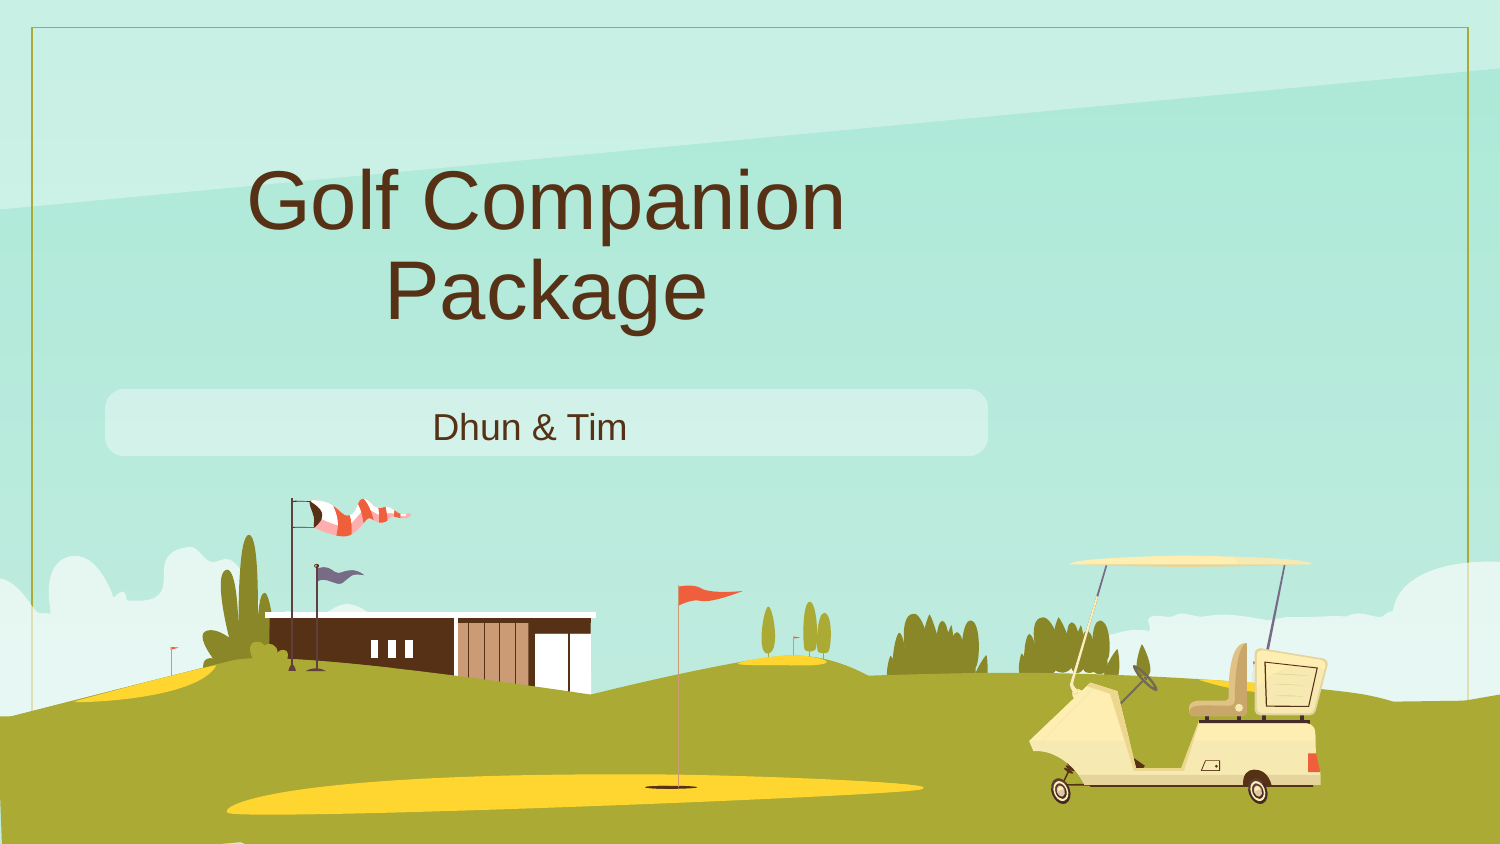

# Golf Companion Package

Dhun & Tim